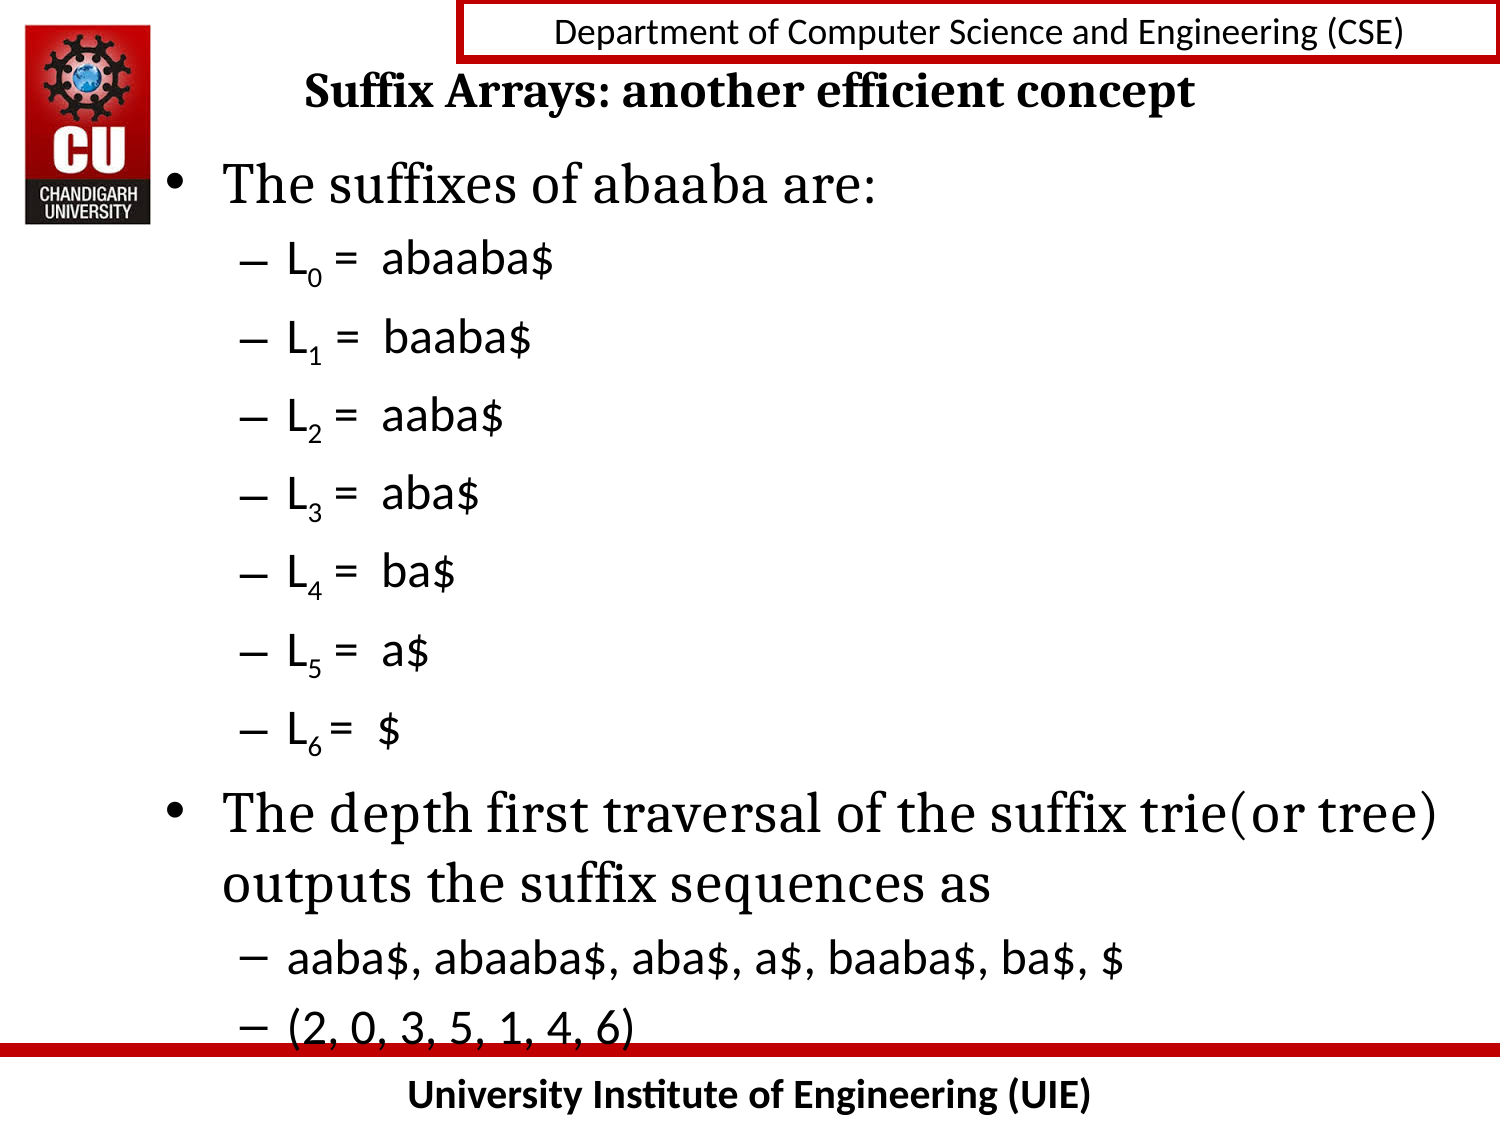

# Suffix Arrays: another efficient concept
The suffixes of abaaba are:
L0 =  abaaba$
L1  =  baaba$
L2 =  aaba$
L3 =  aba$
L4 =  ba$
L5 =  a$
L6 =  $
The depth first traversal of the suffix trie(or tree) outputs the suffix sequences as
aaba$, abaaba$, aba$, a$, baaba$, ba$, $
(2, 0, 3, 5, 1, 4, 6)